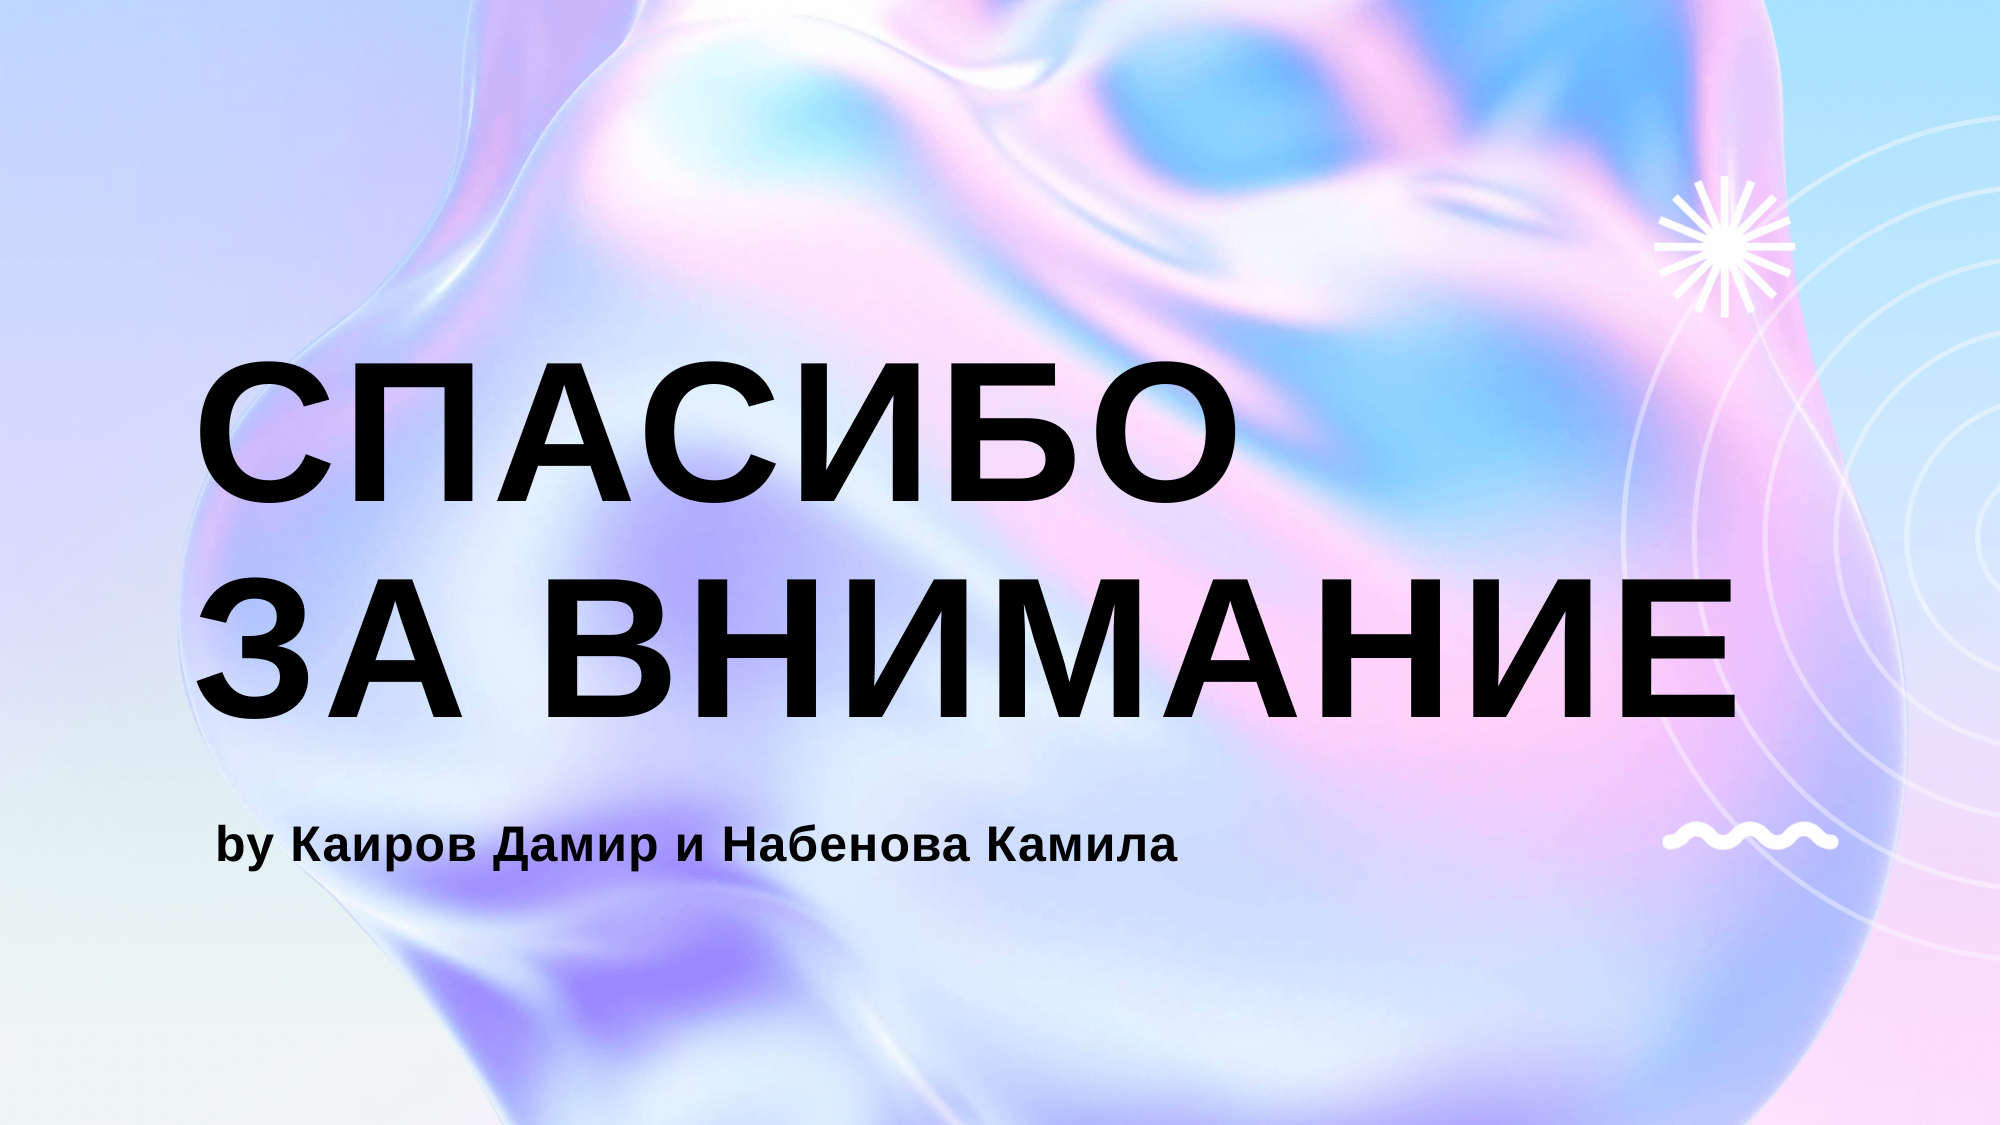

# СПАСИБО за внимание
 by Каиров Дамир и Набенова Камила